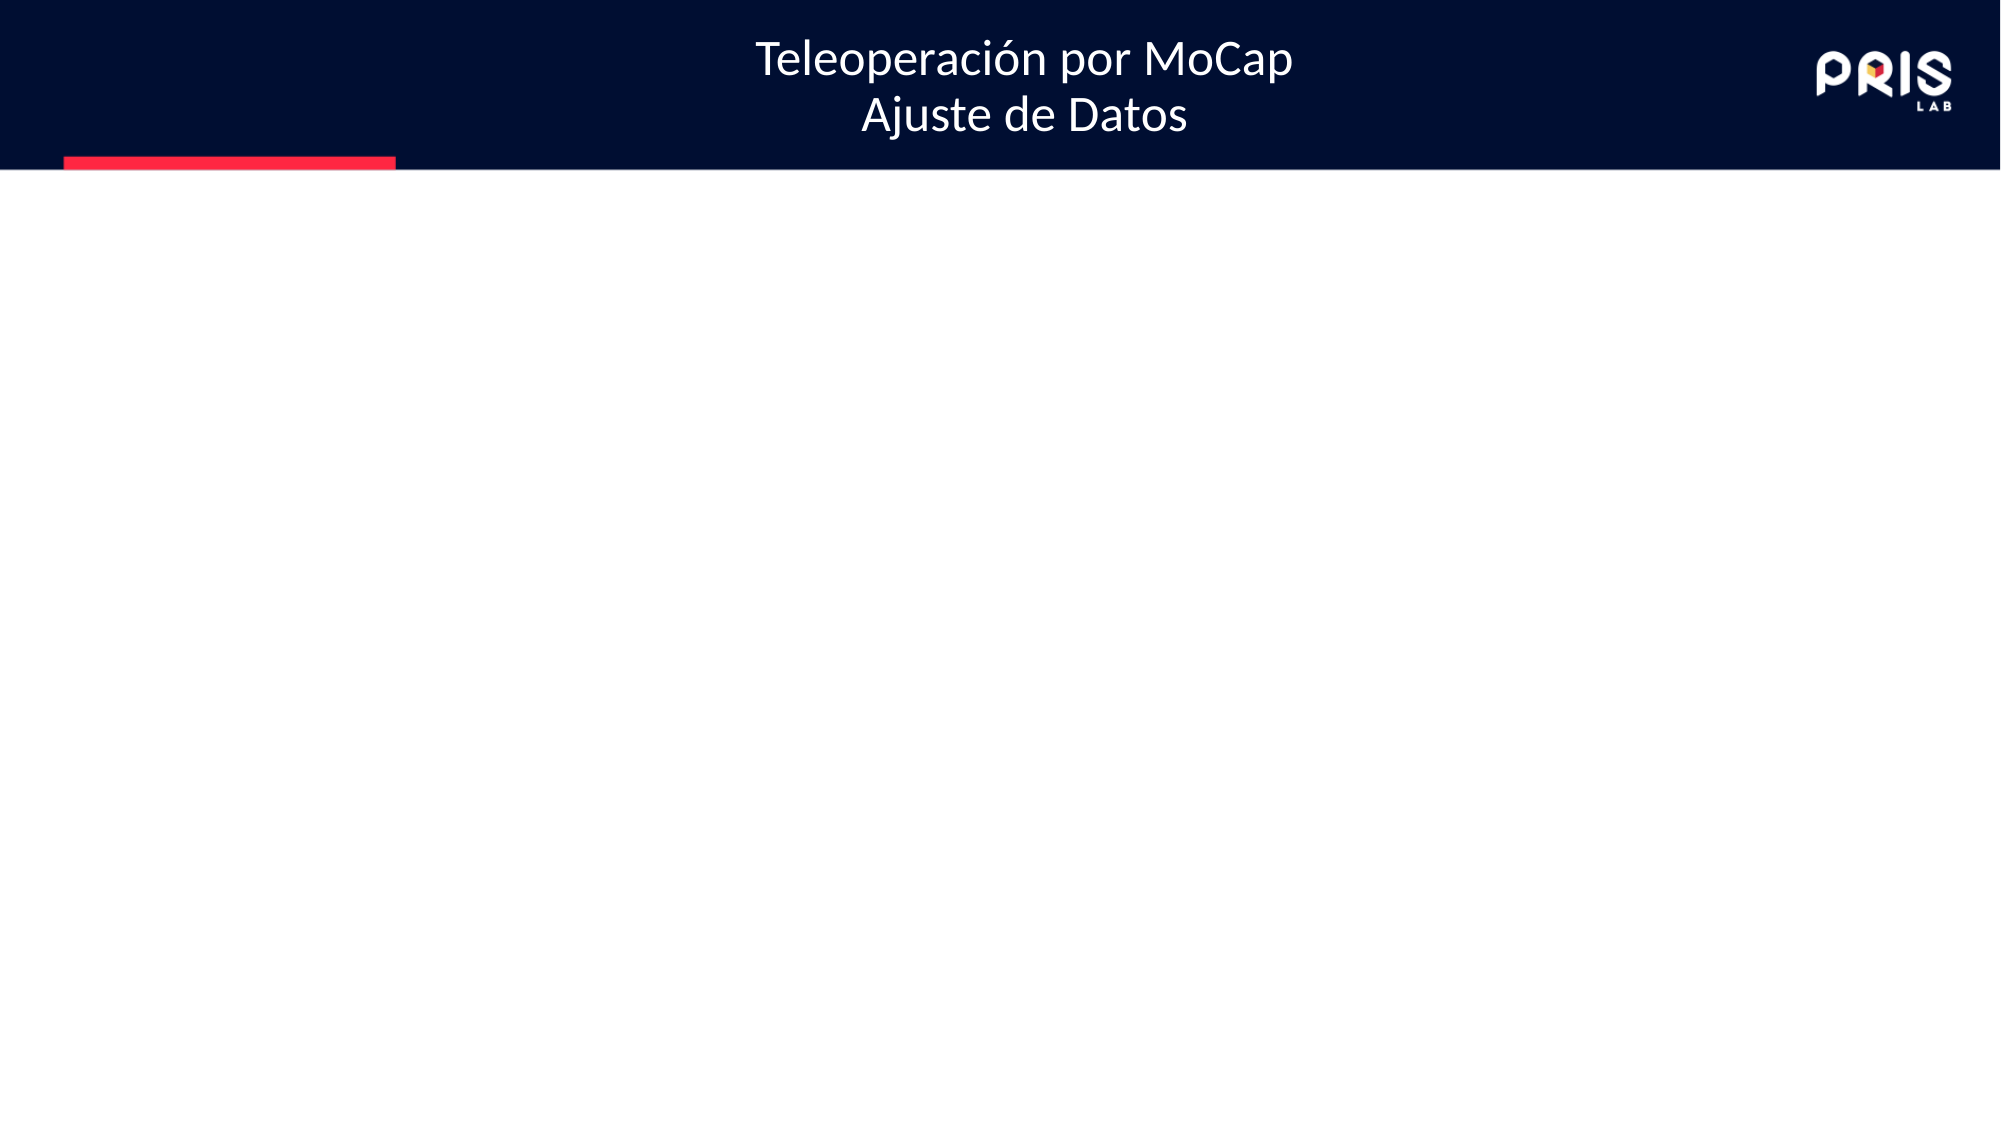

# Teleoperación por MoCap Ajuste de Datos